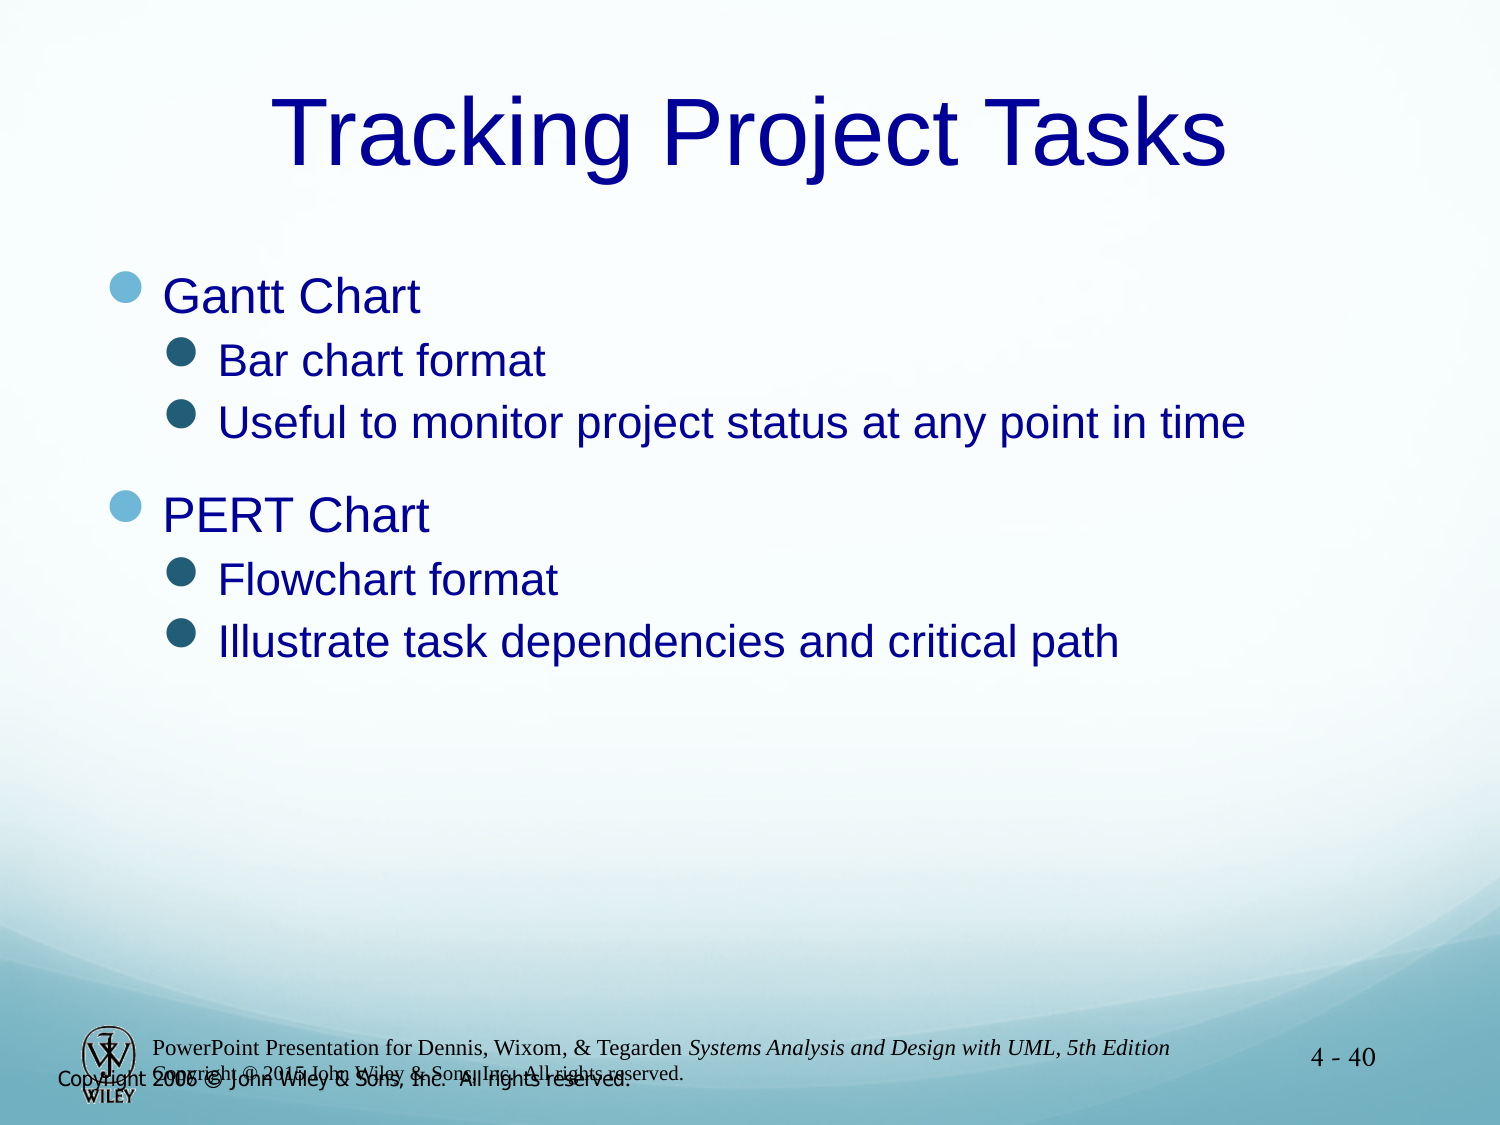

# Tracking Project Tasks
Gantt Chart
Bar chart format
Useful to monitor project status at any point in time
PERT Chart
Flowchart format
Illustrate task dependencies and critical path
4 - 40

Copyright 2006 © John Wiley & Sons, Inc.  All rights reserved.